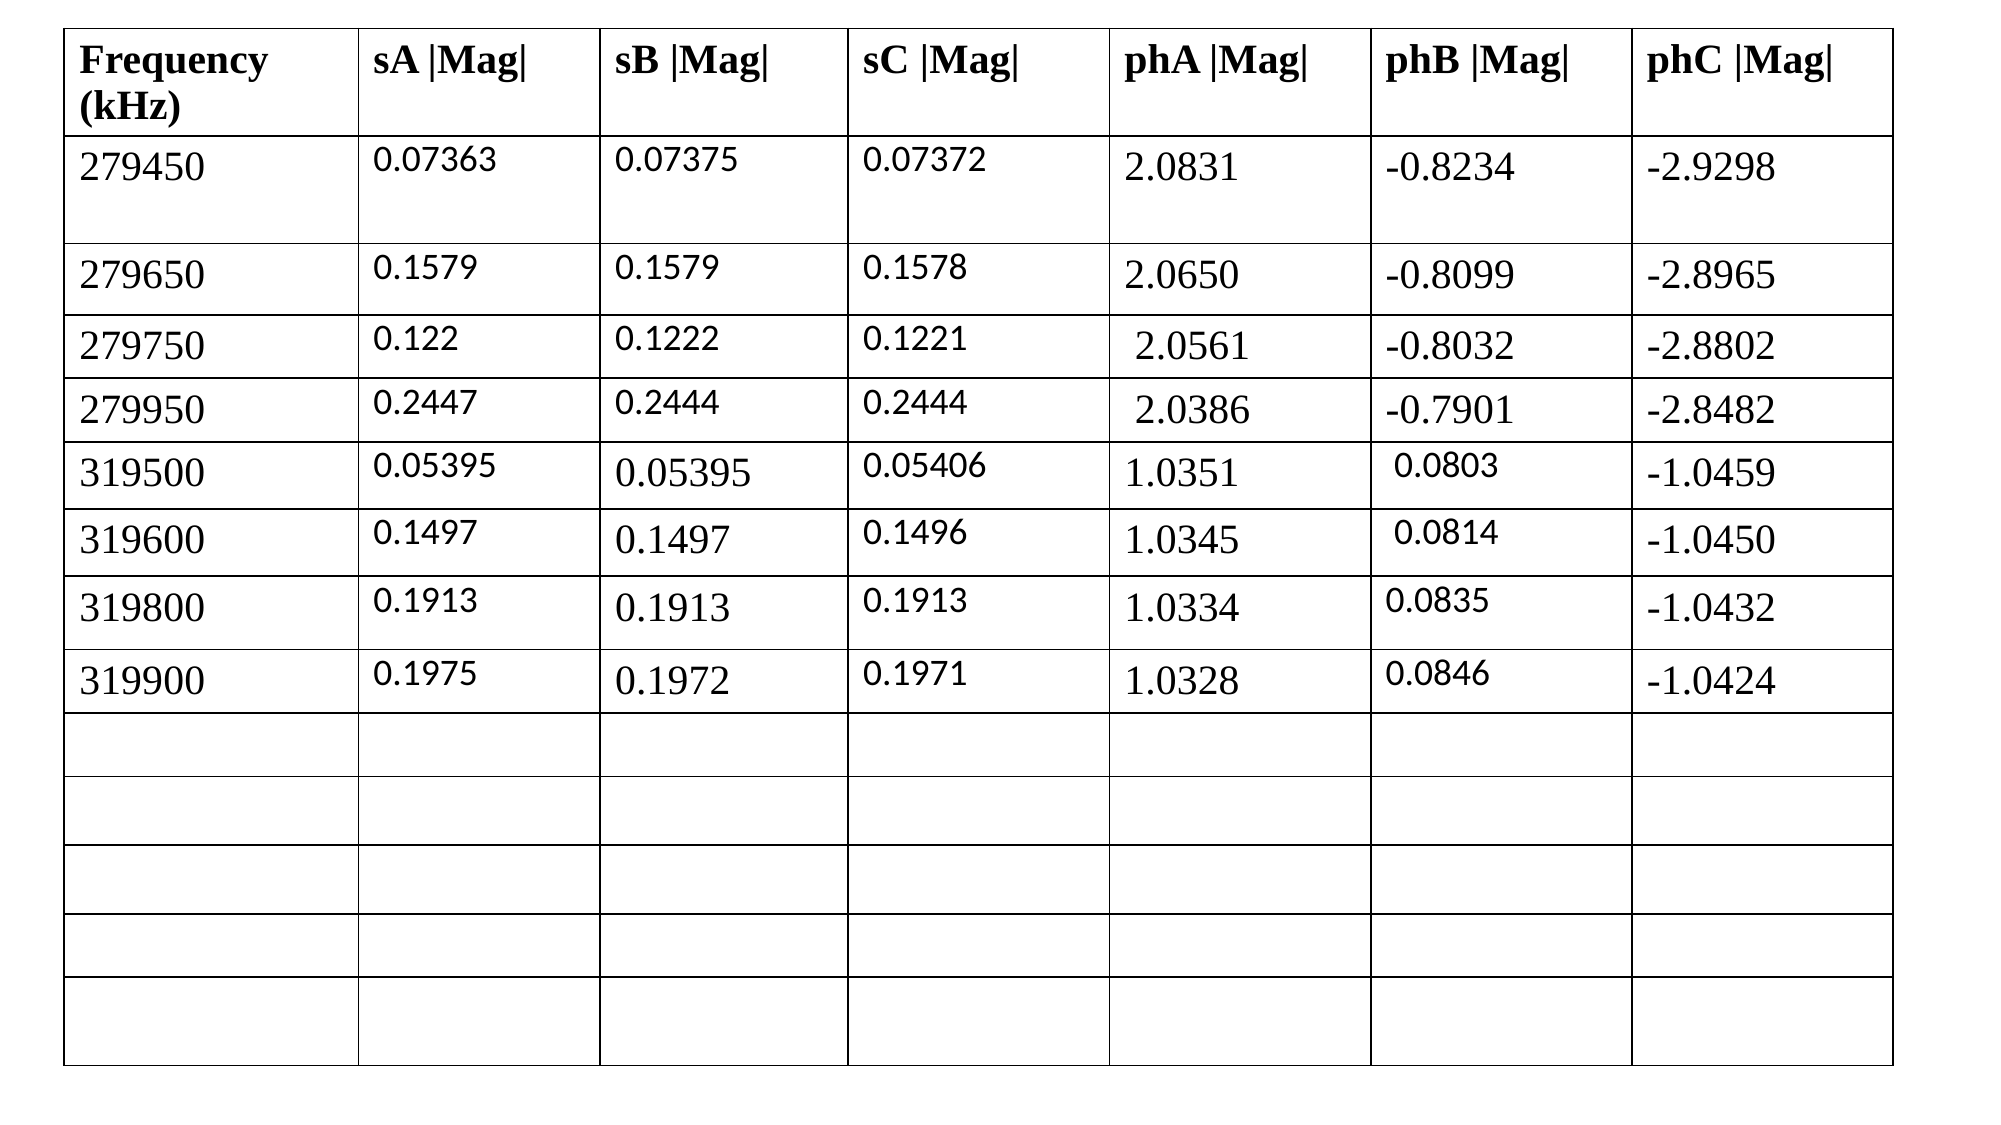

| Frequency (kHz) | sA |Mag| | sB |Mag| | sC |Mag| | phA |Mag| | phB |Mag| | phC |Mag| |
| --- | --- | --- | --- | --- | --- | --- |
| 279450 | 0.07363 | 0.07375 | 0.07372 | 2.0831 | -0.8234 | -2.9298 |
| 279650 | 0.1579 | 0.1579 | 0.1578 | 2.0650 | -0.8099 | -2.8965 |
| 279750 | 0.122 | 0.1222 | 0.1221 | 2.0561 | -0.8032 | -2.8802 |
| 279950 | 0.2447 | 0.2444 | 0.2444 | 2.0386 | -0.7901 | -2.8482 |
| 319500 | 0.05395 | 0.05395 | 0.05406 | 1.0351 | 0.0803 | -1.0459 |
| 319600 | 0.1497 | 0.1497 | 0.1496 | 1.0345 | 0.0814 | -1.0450 |
| 319800 | 0.1913 | 0.1913 | 0.1913 | 1.0334 | 0.0835 | -1.0432 |
| 319900 | 0.1975 | 0.1972 | 0.1971 | 1.0328 | 0.0846 | -1.0424 |
|  |  |  |  |  |  |  |
|  |  |  |  |  |  |  |
|  |  |  |  |  |  |  |
|  |  |  |  |  |  |  |
|  |  |  |  |  |  |  |